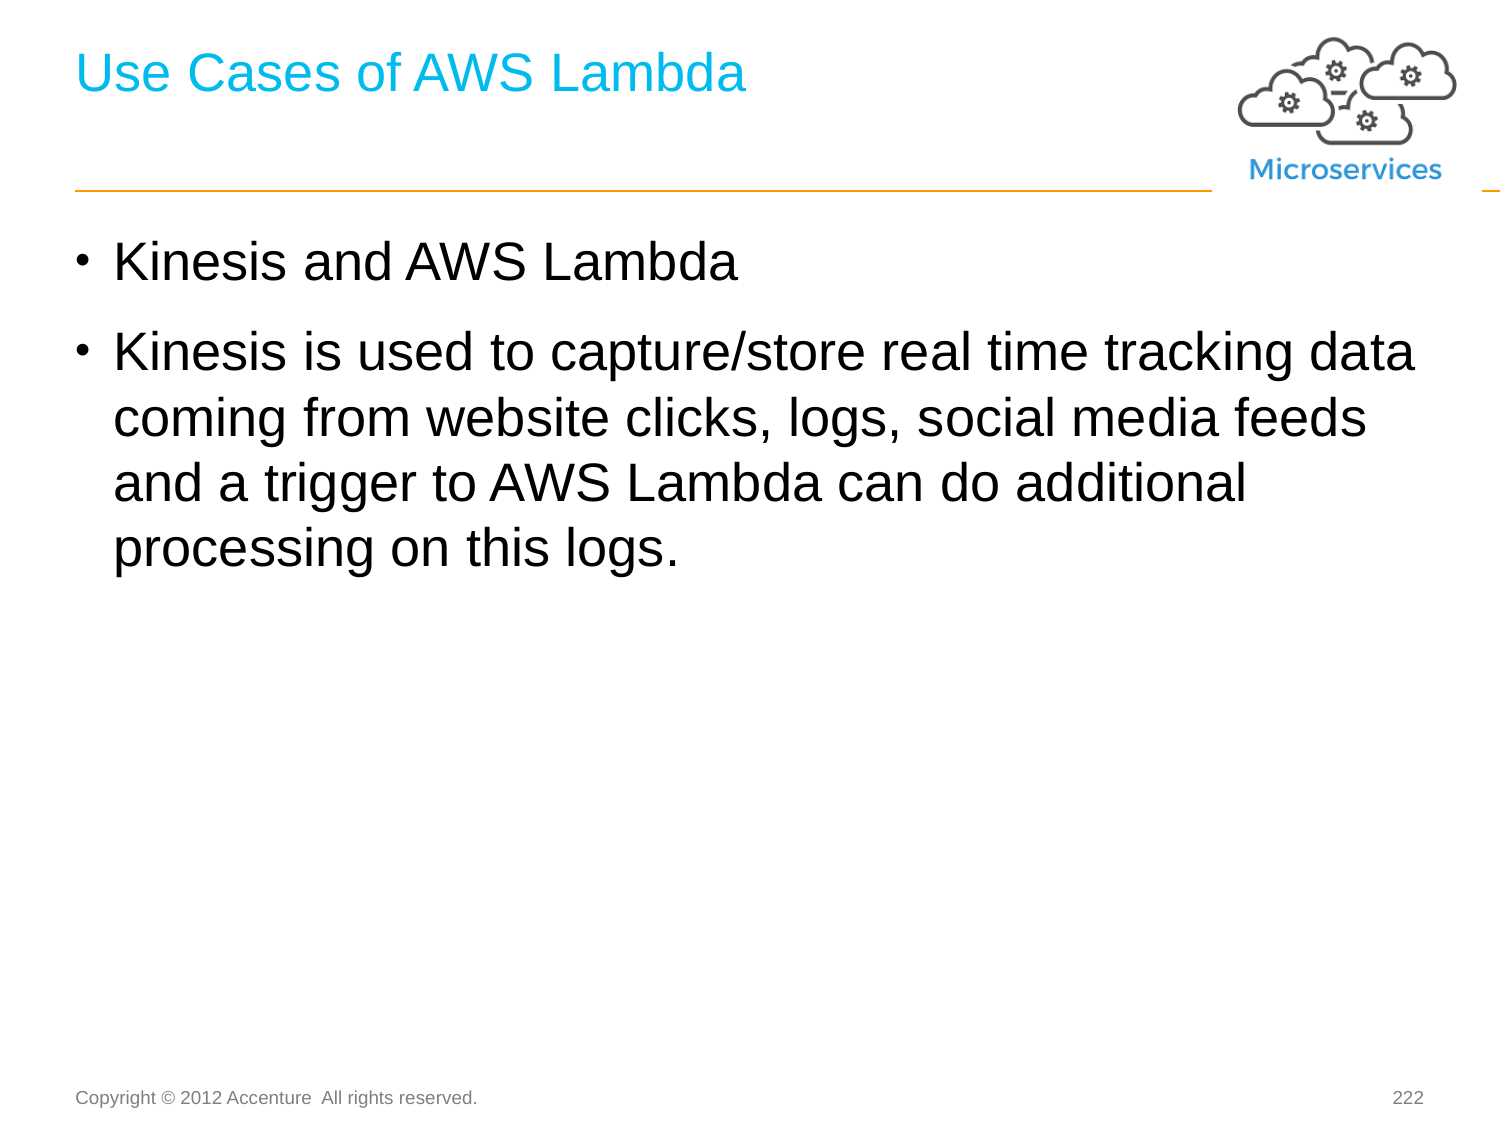

# Use Cases of AWS Lambda
Kinesis and AWS Lambda
Kinesis is used to capture/store real time tracking data coming from website clicks, logs, social media feeds and a trigger to AWS Lambda can do additional processing on this logs.